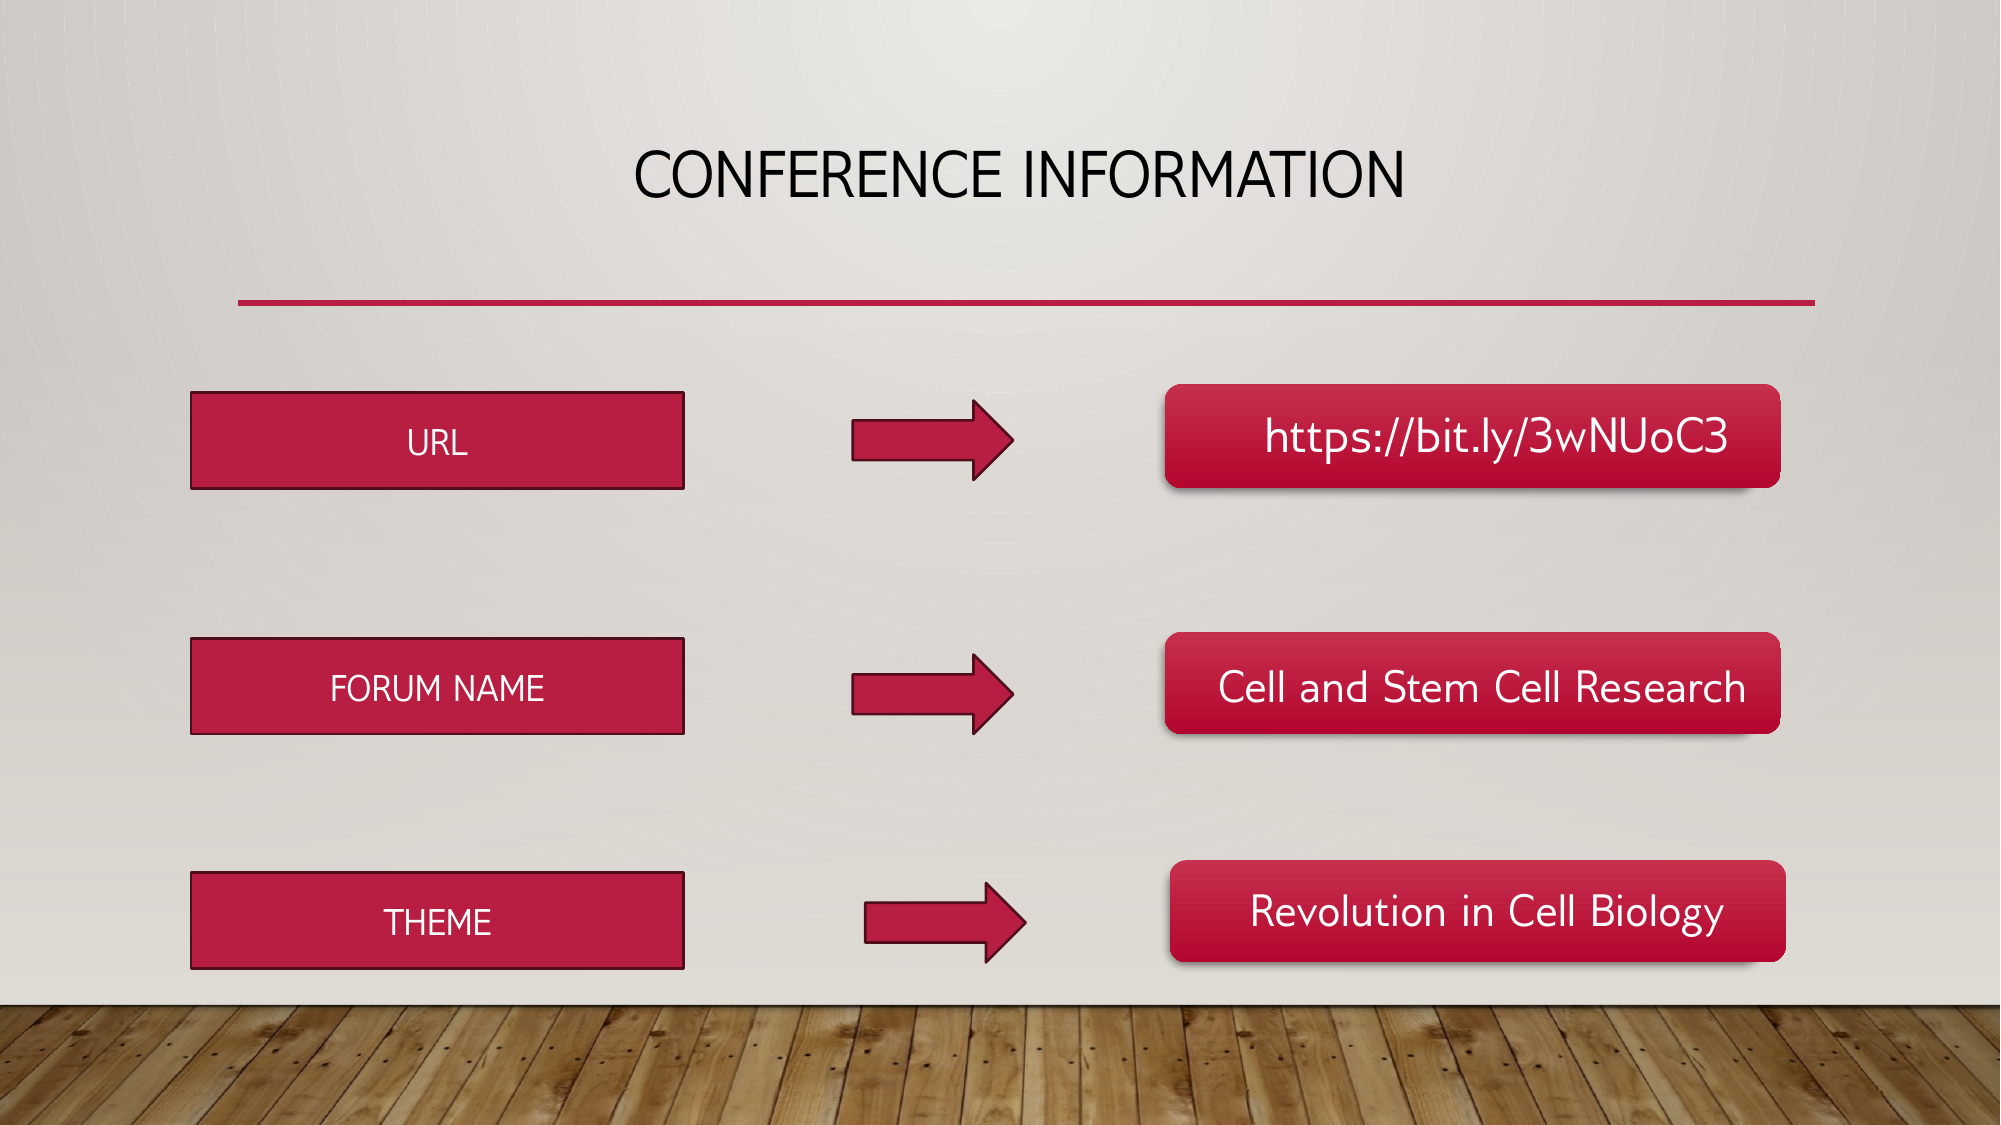

# CONFERENCE INFORMATION
     https://bit.ly/3wNUoC3
URL

  Cell and Stem Cell Research
FORUM NAME

    Revolution in Cell Biology
THEME